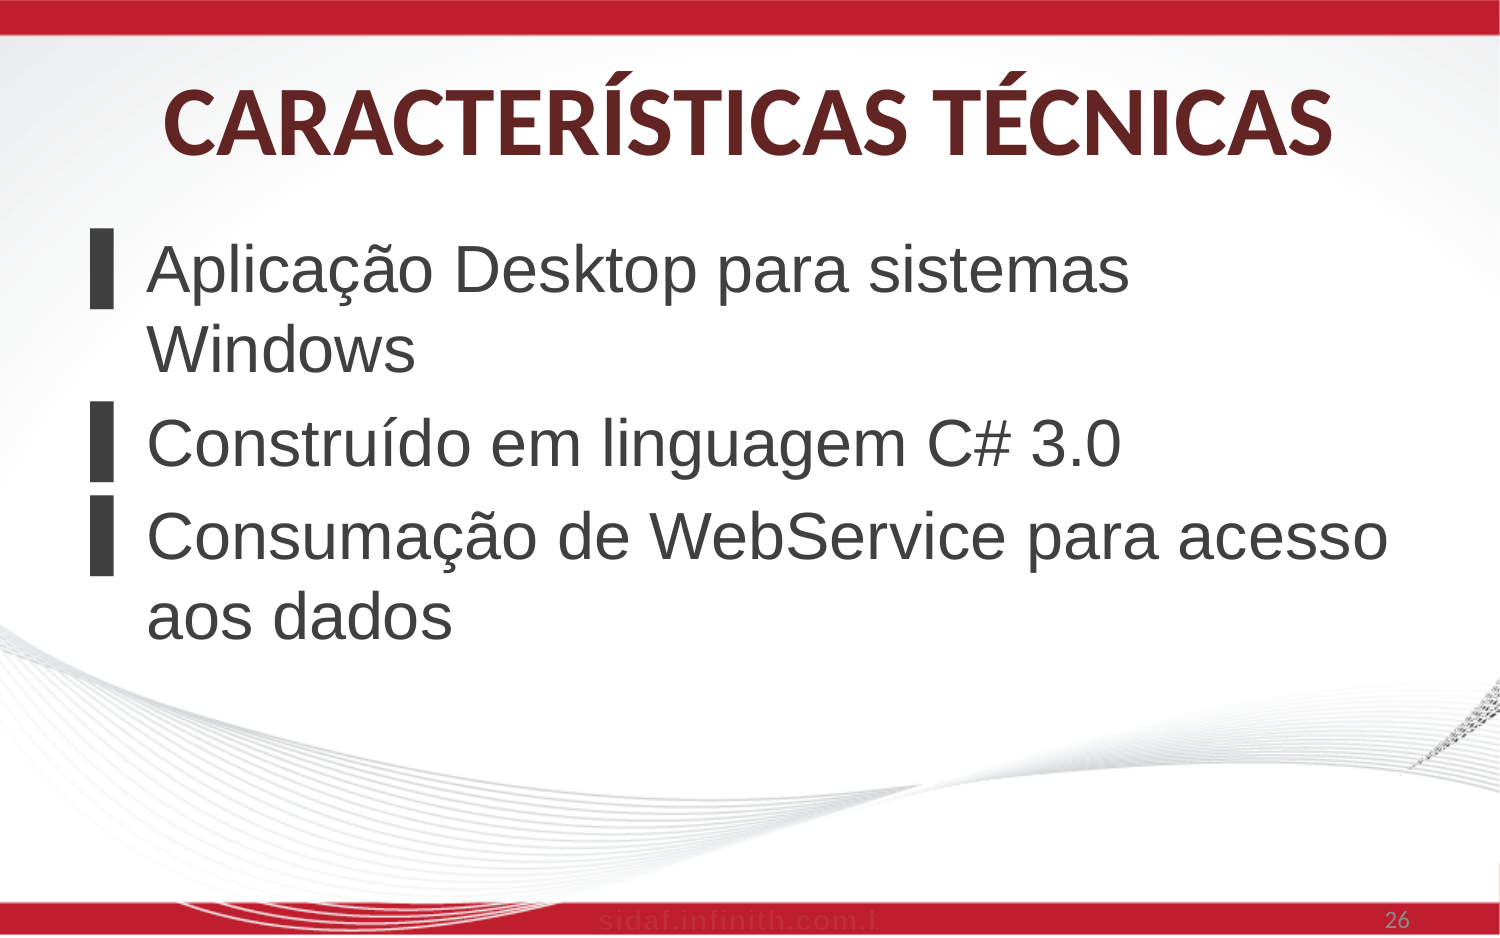

# Características técnicas
Aplicação Desktop para sistemas Windows
Construído em linguagem C# 3.0
Consumação de WebService para acesso aos dados
26